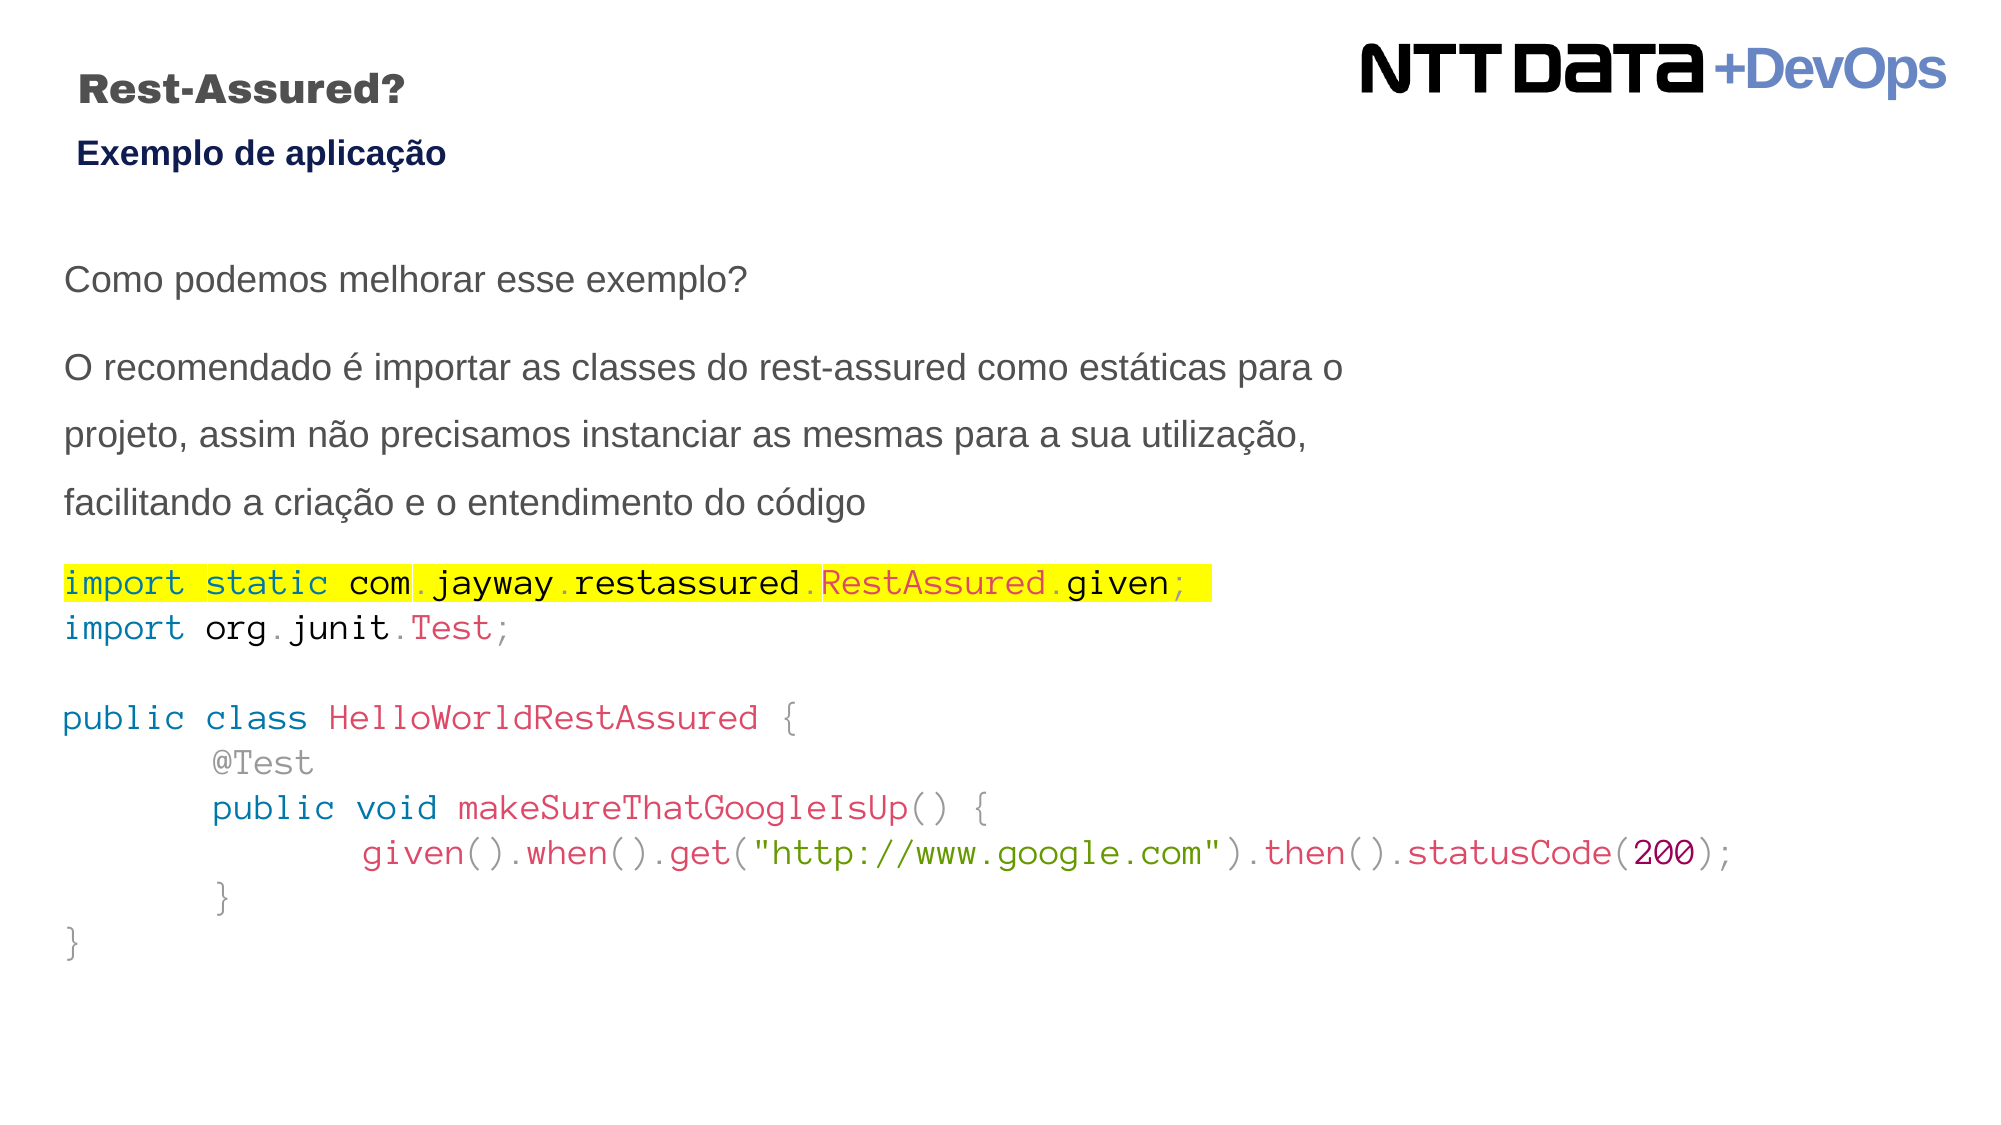

Rest-Assured?
Exemplo de aplicação
Como podemos melhorar esse exemplo?
O recomendado é importar as classes do rest-assured como estáticas para o projeto, assim não precisamos instanciar as mesmas para a sua utilização, facilitando a criação e o entendimento do código
import static com.jayway.restassured.RestAssured.given;
import org.junit.Test;

public class HelloWorldRestAssured {
	@Test
	public void makeSureThatGoogleIsUp() { 									given().when().get("http://www.google.com").then().statusCode(200);
	}
}